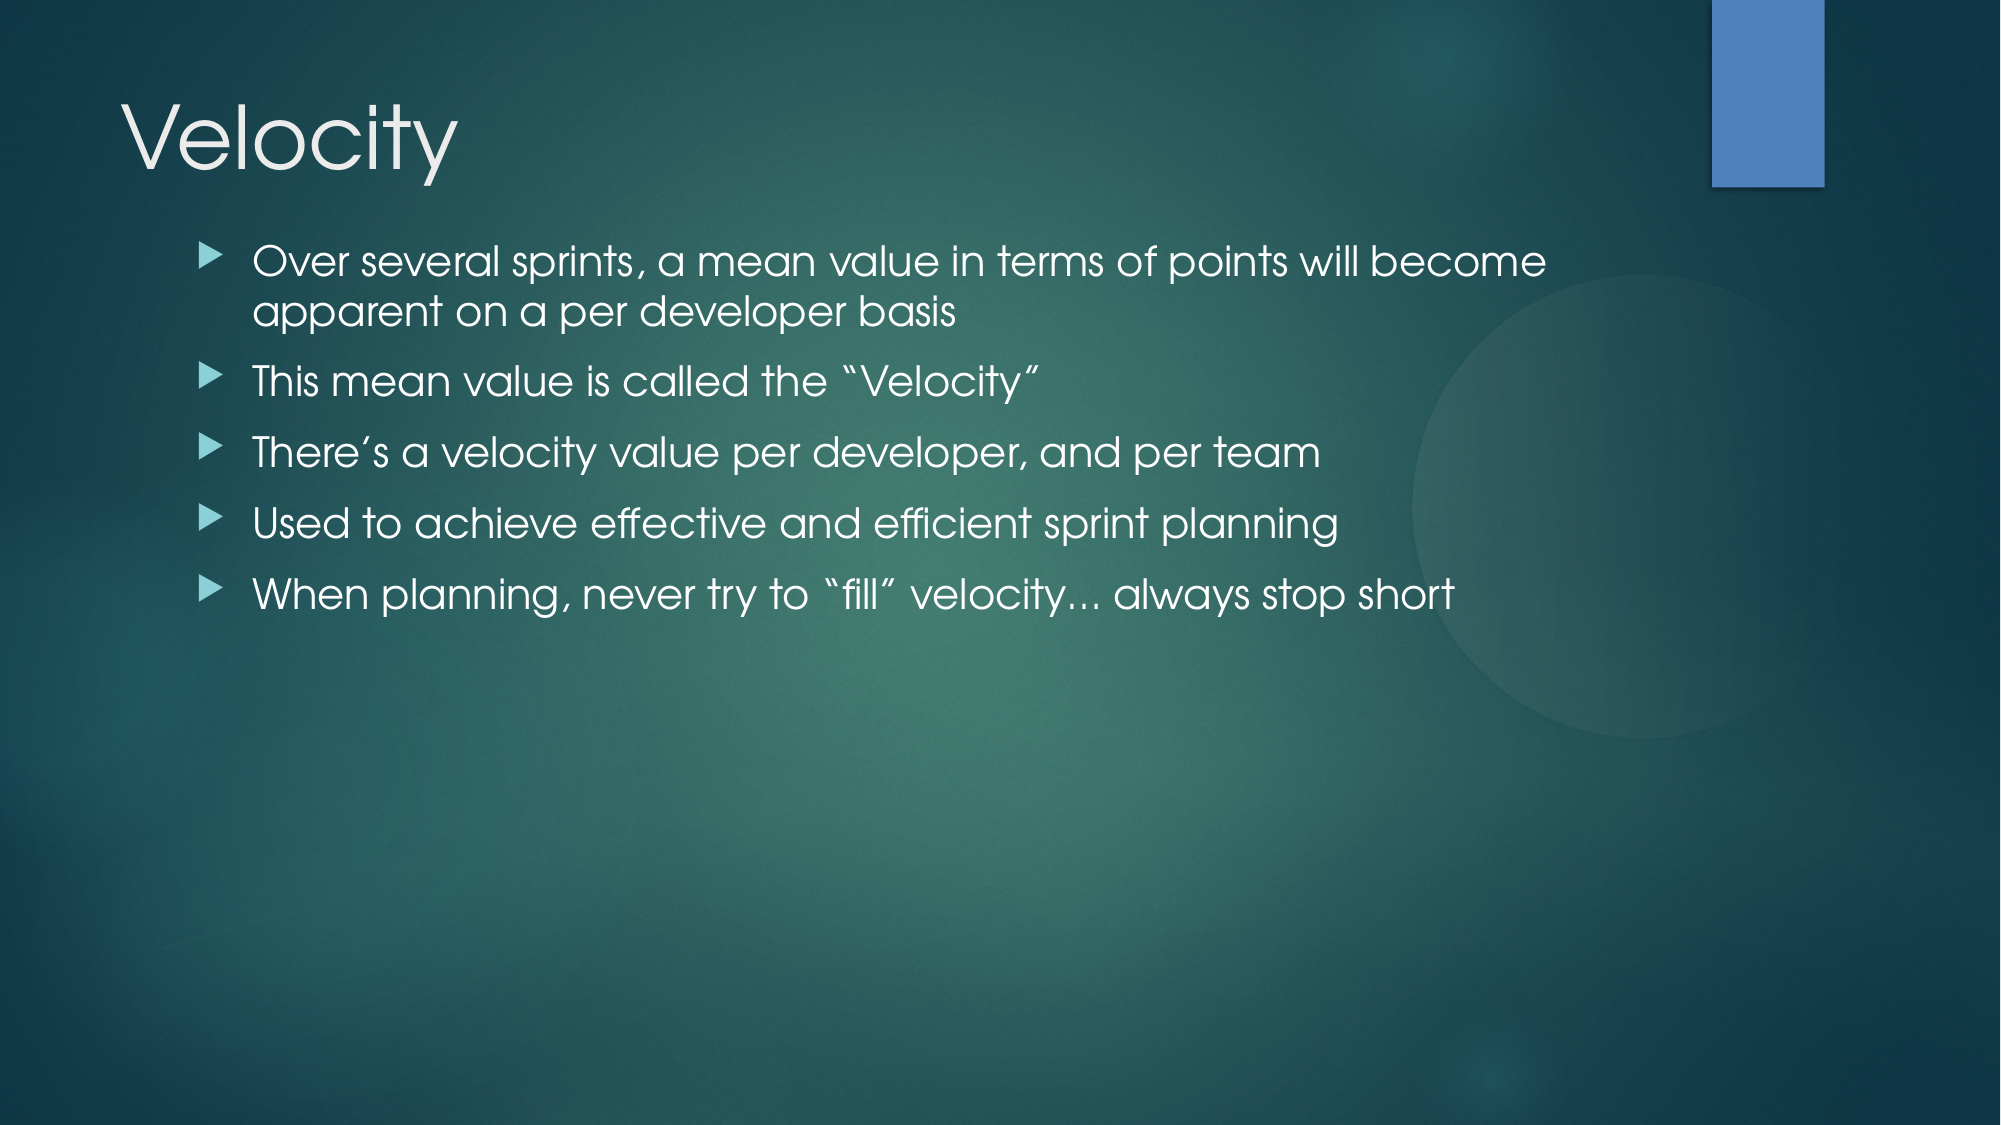

Velocity
Over several sprints, a mean value in terms of points will become apparent on a per developer basis
This mean value is called the “Velocity”
There’s a velocity value per developer, and per team
Used to achieve effective and efficient sprint planning
When planning, never try to “fill” velocity… always stop short